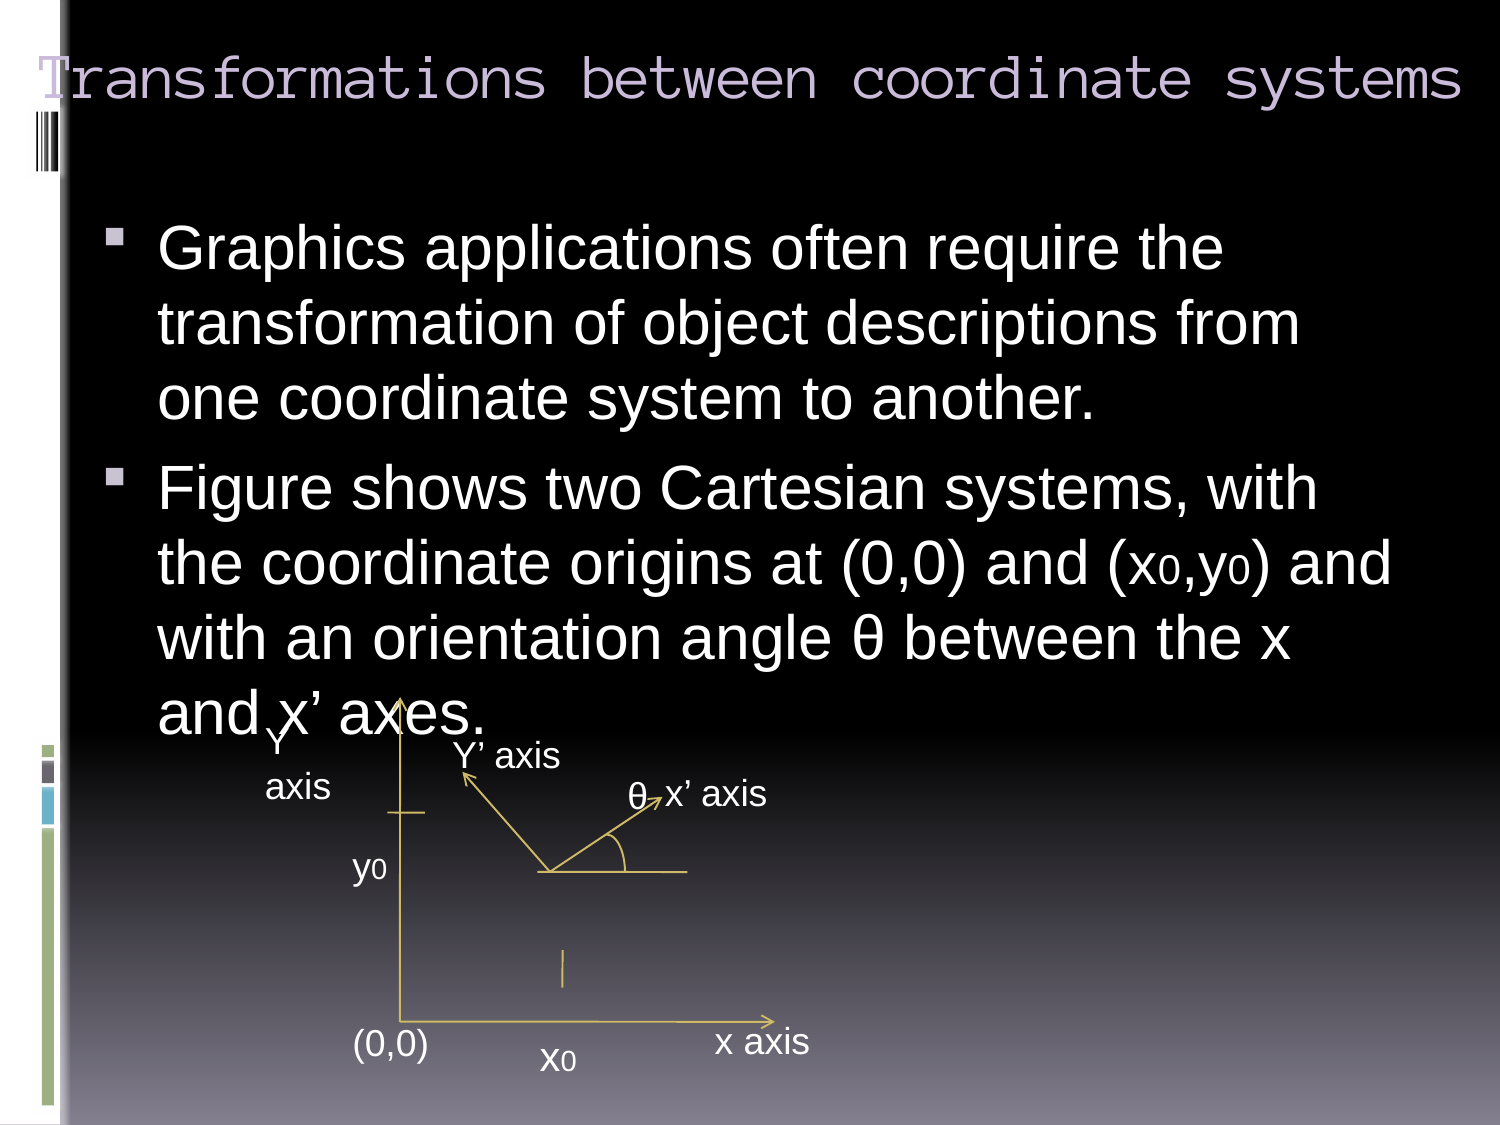

# Transformations between coordinate systems
Graphics applications often require the transformation of object descriptions from one coordinate system to another.
Figure shows two Cartesian systems, with the coordinate origins at (0,0) and (x0,y0) and with an orientation angle θ between the x and x’ axes.
Y axis
Y’ axis
x’ axis
y0

x axis
(0,0)
x0
θ